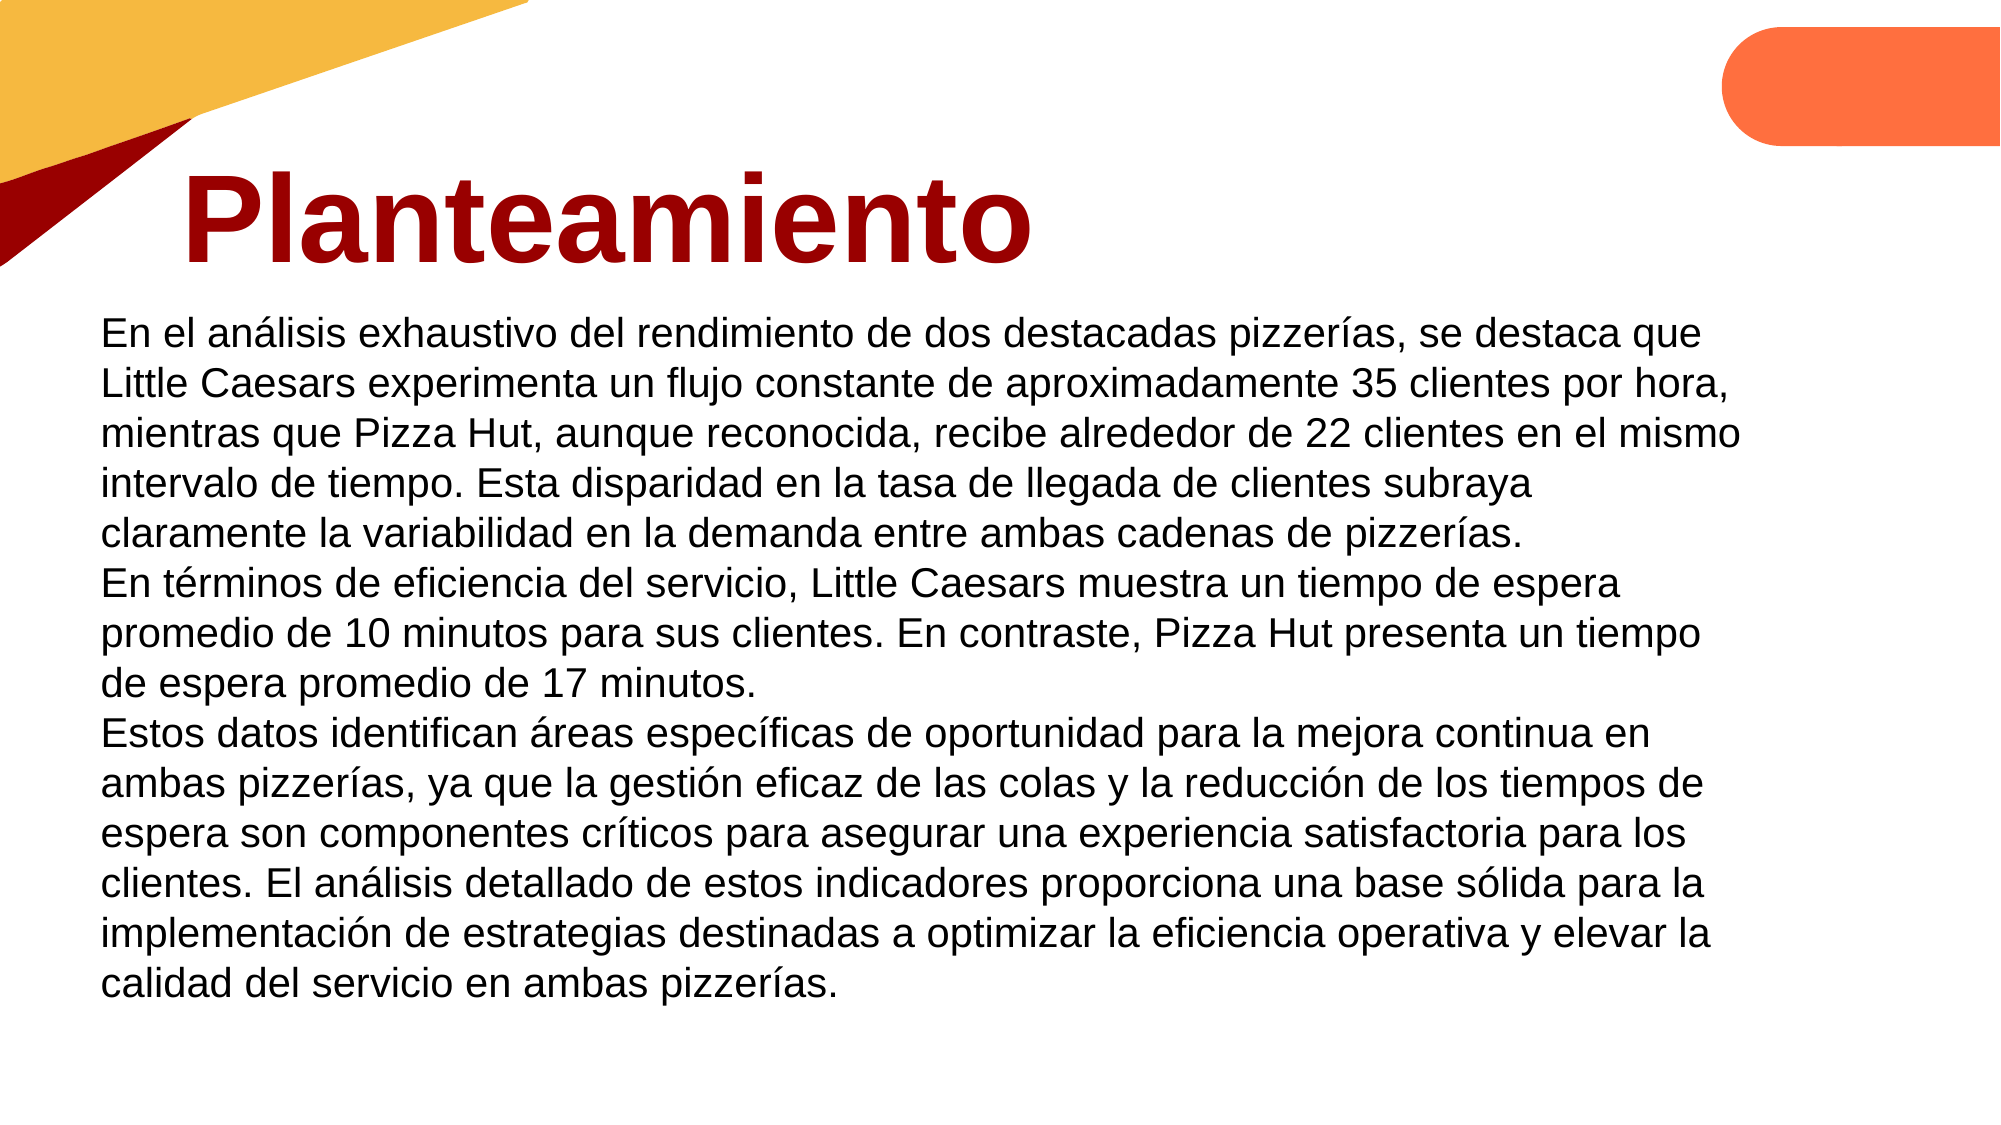

Planteamiento

En el análisis exhaustivo del rendimiento de dos destacadas pizzerías, se destaca que Little Caesars experimenta un flujo constante de aproximadamente 35 clientes por hora, mientras que Pizza Hut, aunque reconocida, recibe alrededor de 22 clientes en el mismo intervalo de tiempo. Esta disparidad en la tasa de llegada de clientes subraya claramente la variabilidad en la demanda entre ambas cadenas de pizzerías.
En términos de eficiencia del servicio, Little Caesars muestra un tiempo de espera promedio de 10 minutos para sus clientes. En contraste, Pizza Hut presenta un tiempo de espera promedio de 17 minutos.
Estos datos identifican áreas específicas de oportunidad para la mejora continua en ambas pizzerías, ya que la gestión eficaz de las colas y la reducción de los tiempos de espera son componentes críticos para asegurar una experiencia satisfactoria para los clientes. El análisis detallado de estos indicadores proporciona una base sólida para la implementación de estrategias destinadas a optimizar la eficiencia operativa y elevar la calidad del servicio en ambas pizzerías.